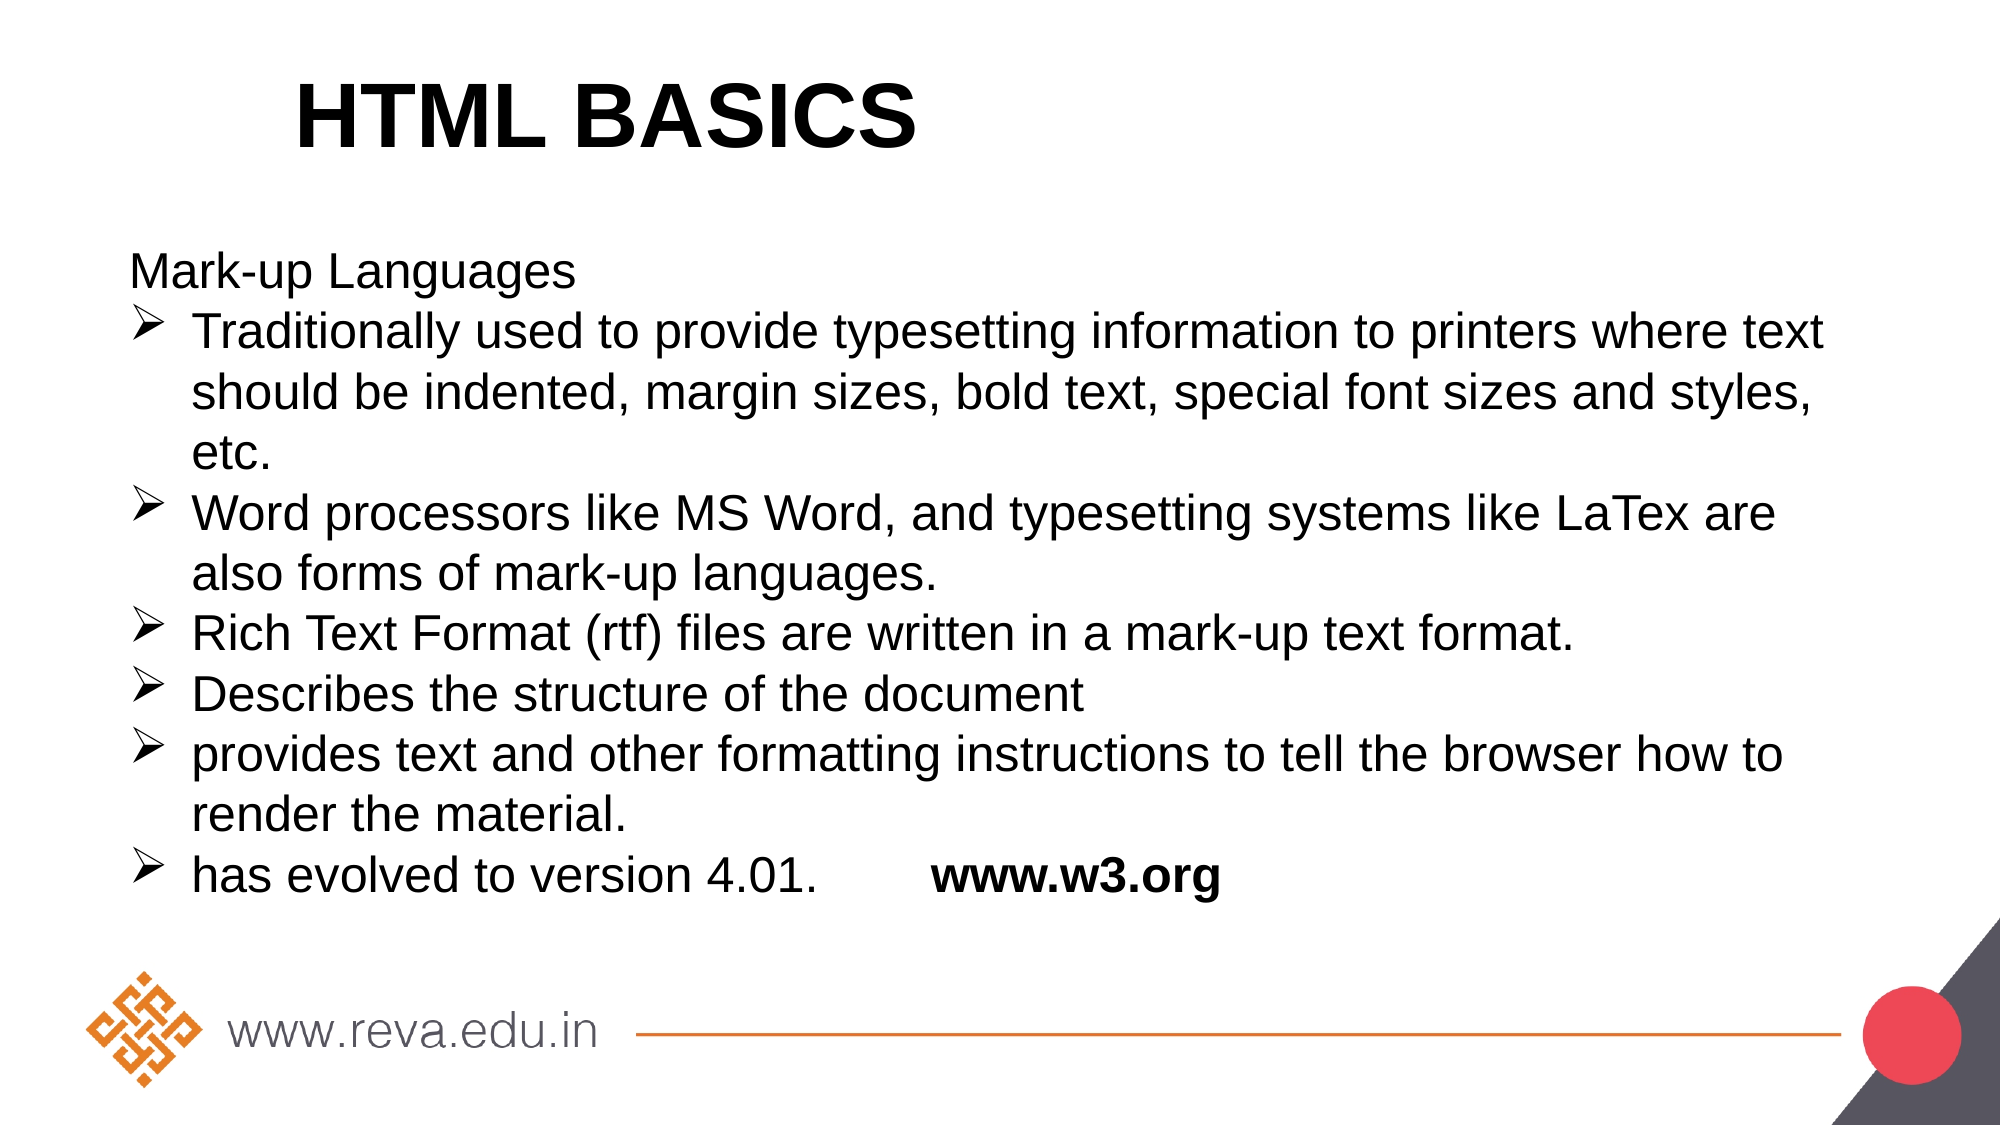

# HTML Basics
Mark-up Languages
Traditionally used to provide typesetting information to printers where text should be indented, margin sizes, bold text, special font sizes and styles, etc.
Word processors like MS Word, and typesetting systems like LaTex are also forms of mark-up languages.
Rich Text Format (rtf) files are written in a mark-up text format.
Describes the structure of the document
provides text and other formatting instructions to tell the browser how to render the material.
has evolved to version 4.01.        www.w3.org